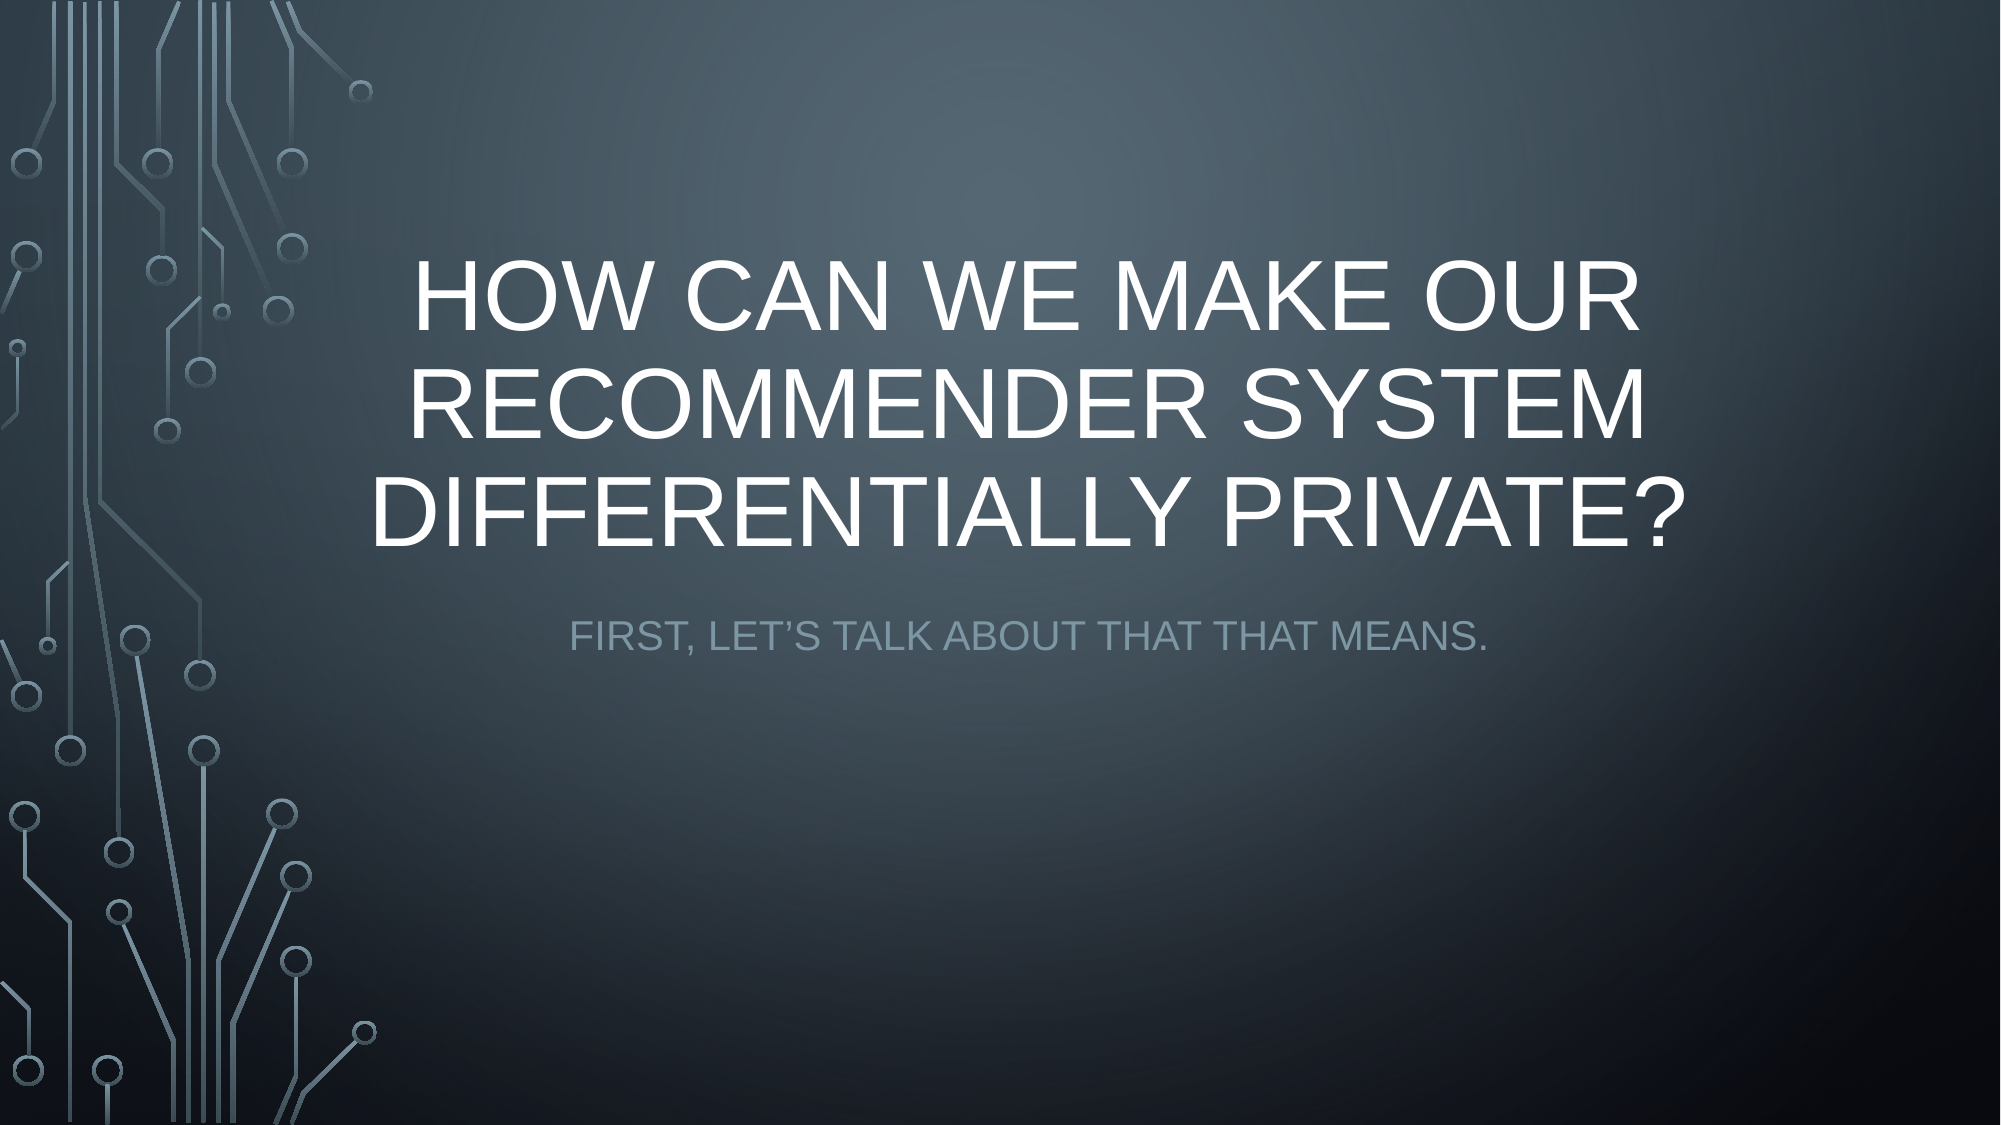

# HOW CAN WE MAKE OUR RECOMMENDER SYSTEM DIFFERENTIALLY PRIVATE?
FIRST, LET’S TALK ABOUT THAT THAT MEANS.